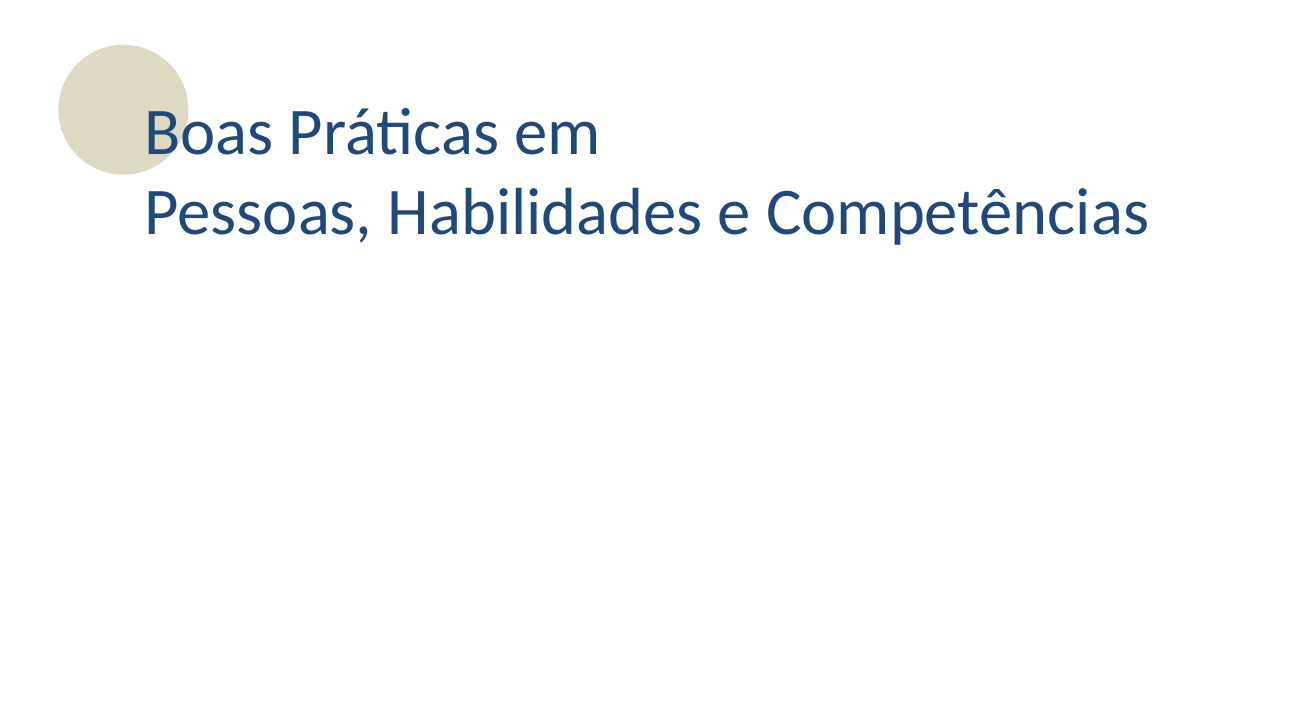

Boas Práticas em
Pessoas, Habilidades e Competências